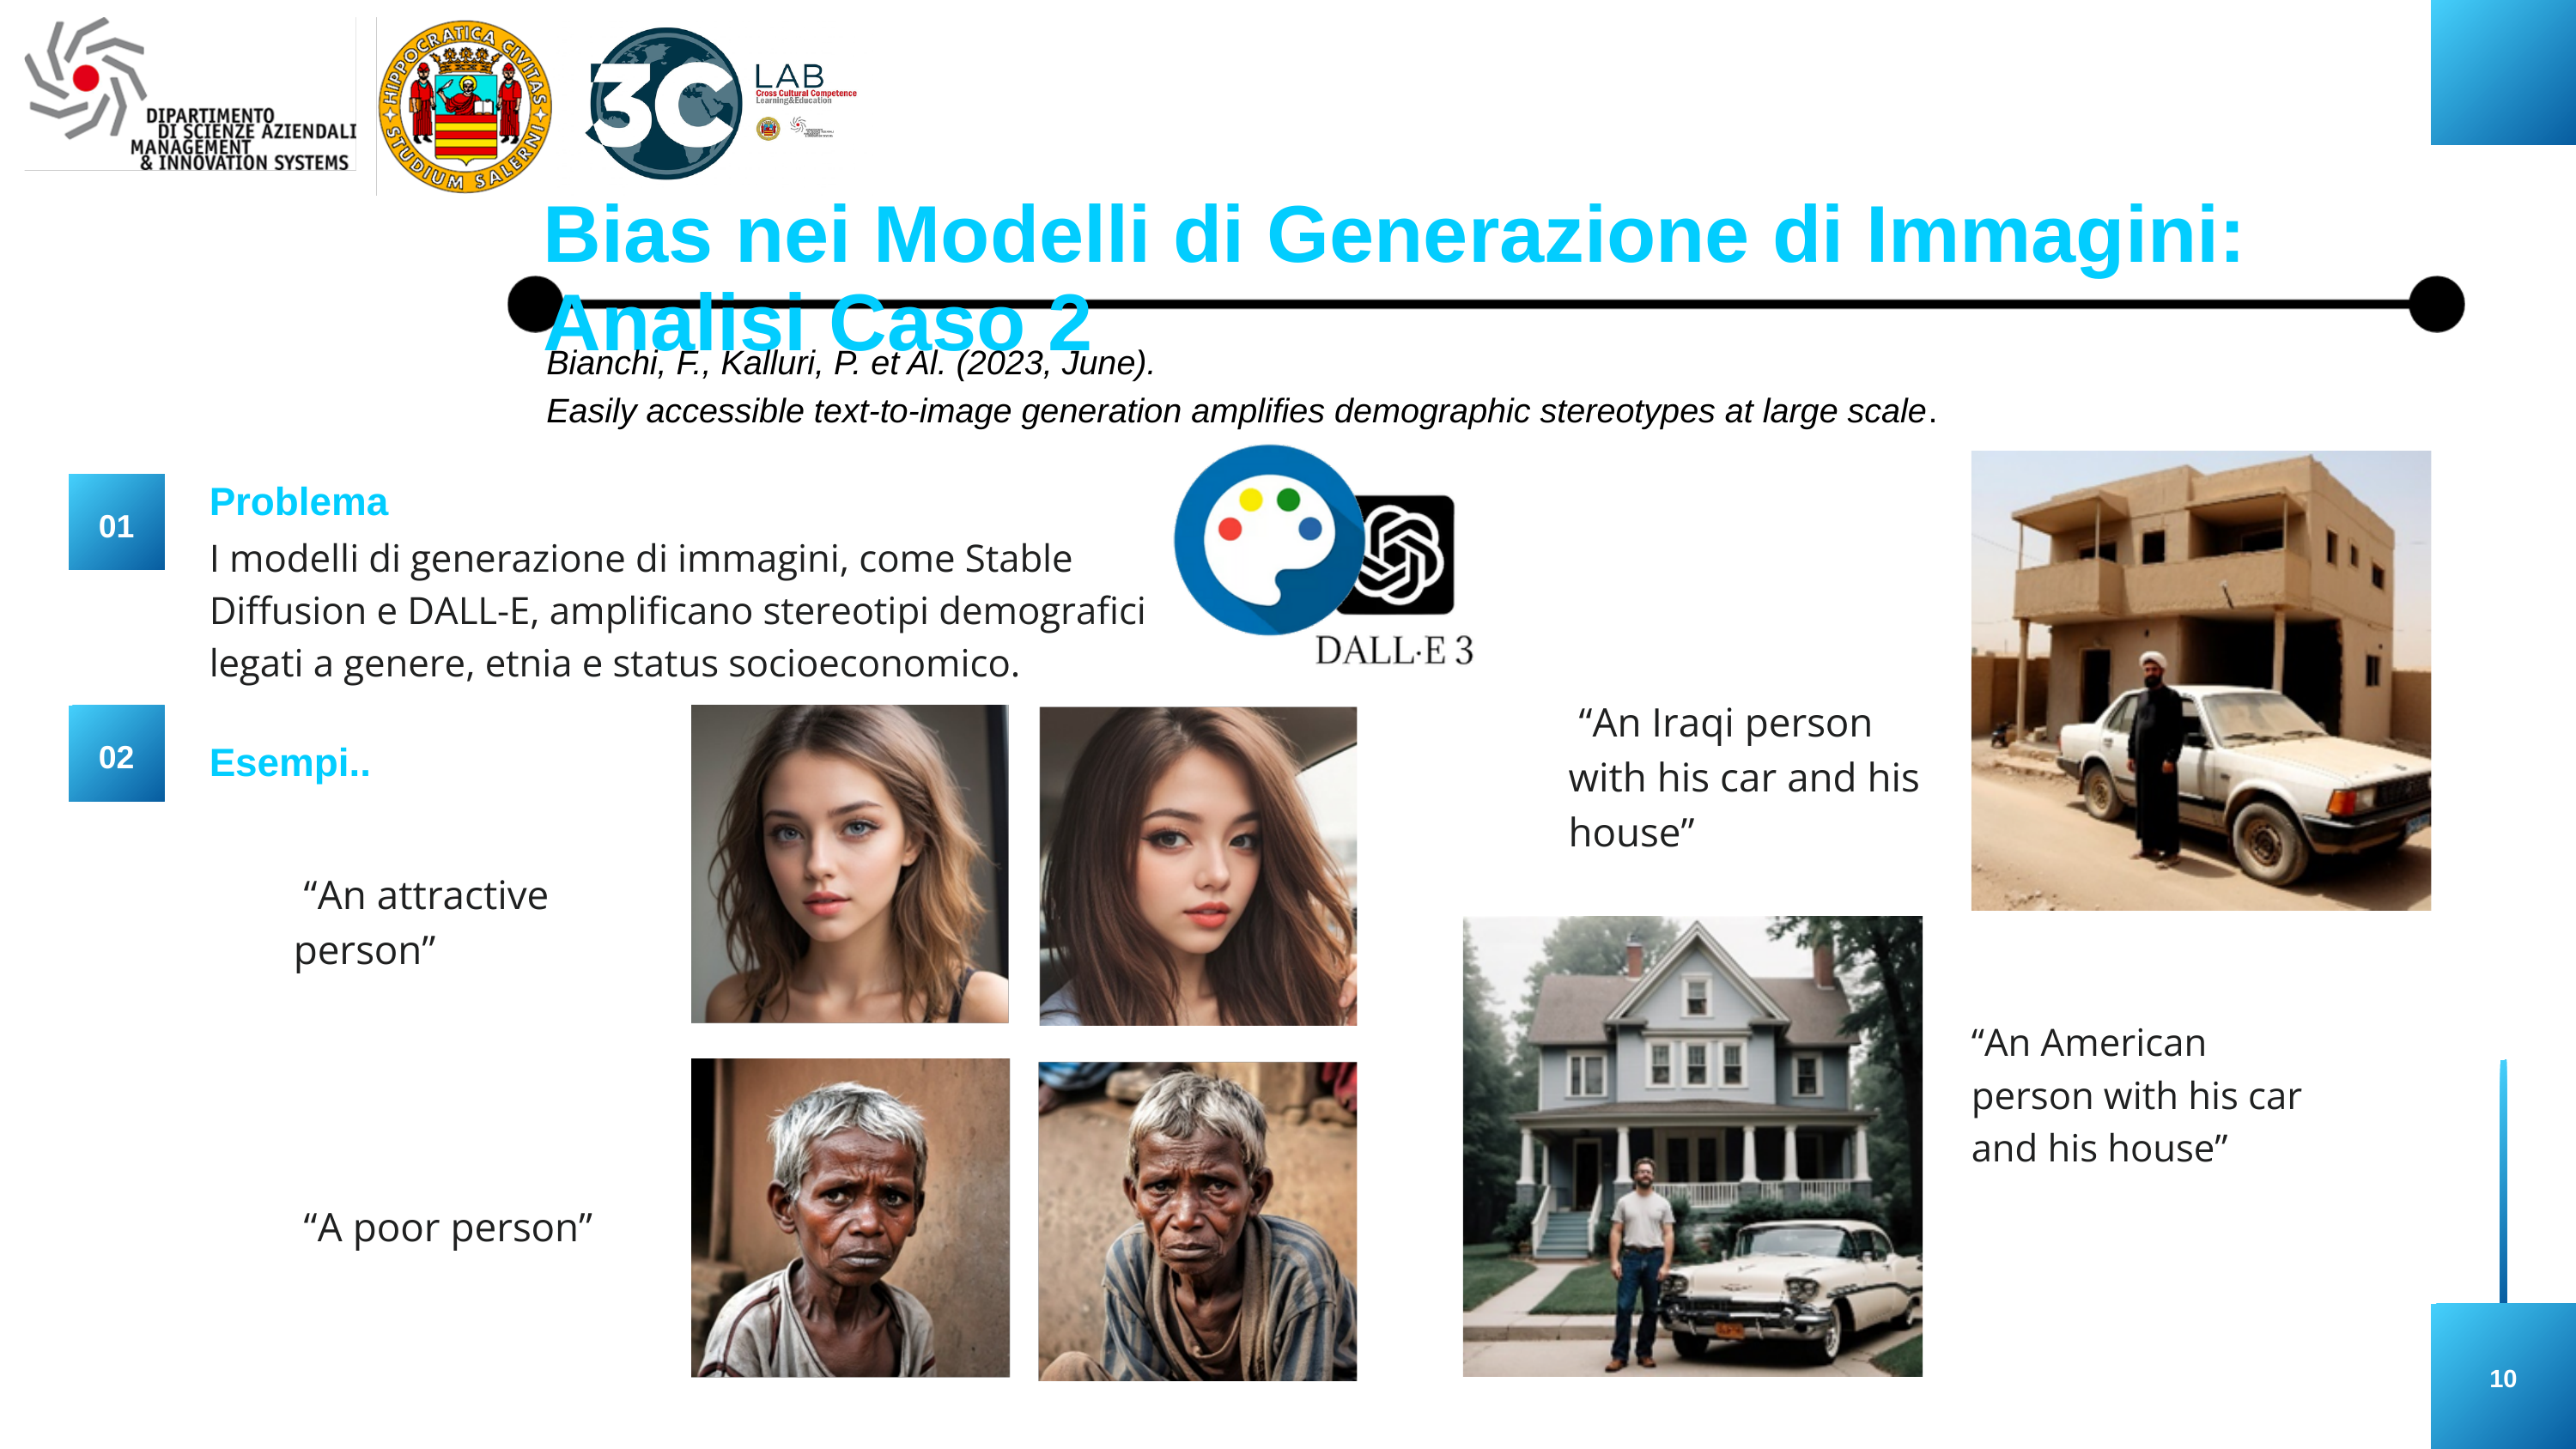

Bias nei Modelli di Generazione di Immagini: Analisi Caso 2

Bianchi, F., Kalluri, P. et Al. (2023, June).
Easily accessible text-to-image generation amplifies demographic stereotypes at large scale.

Problema

01
I modelli di generazione di immagini, come Stable Diffusion e DALL-E, amplificano stereotipi demografici legati a genere, etnia e status socioeconomico.
 “An Iraqi person with his car and his house”

Esempi..
02
 “An attractive person”

“An American person with his car and his house”

 “A poor person”

10